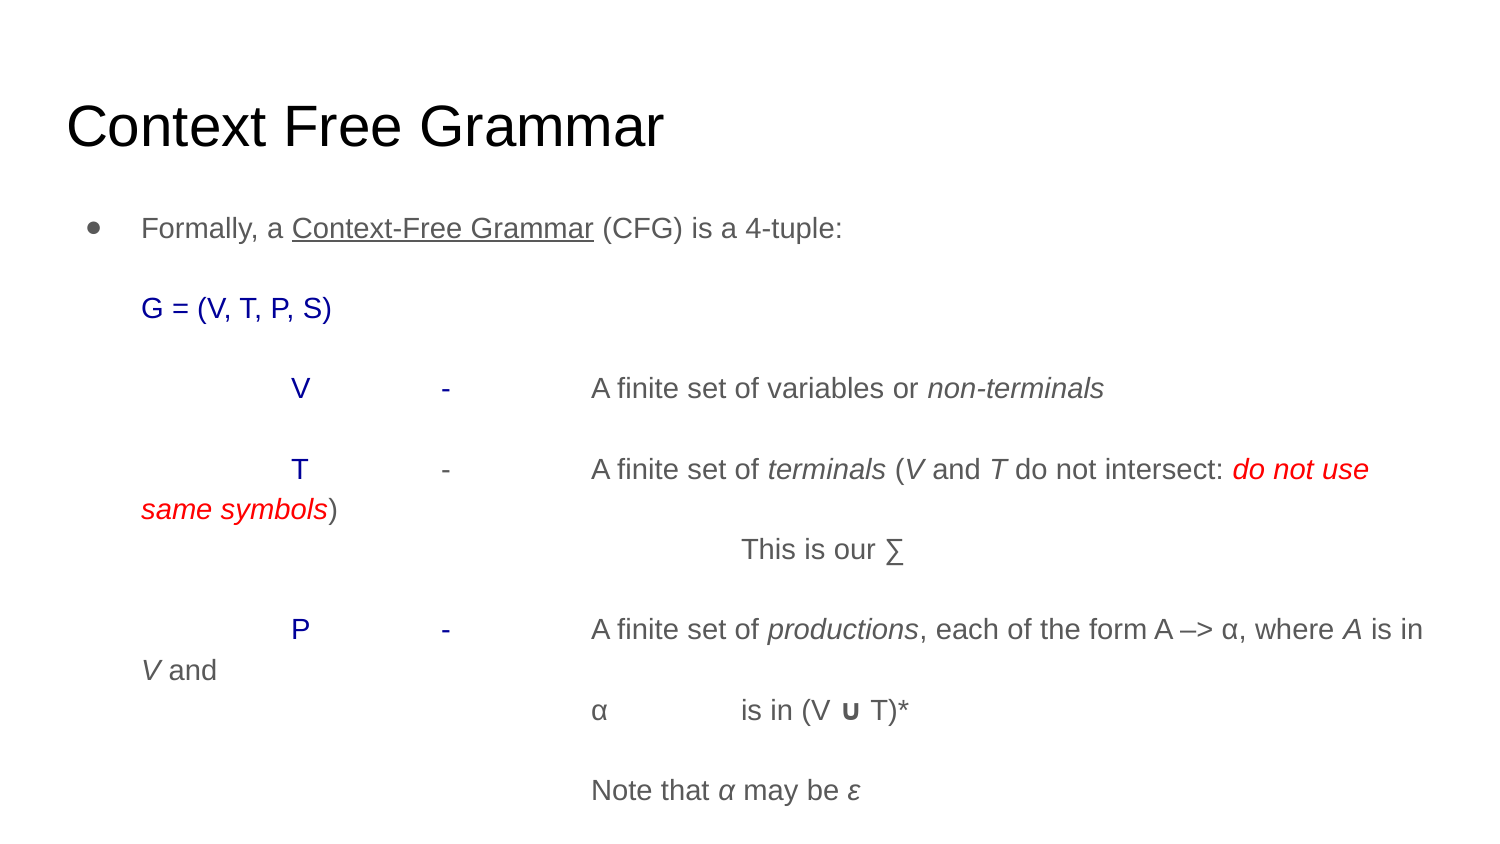

# Context Free Grammar
Formally, a Context-Free Grammar (CFG) is a 4-tuple:

	G = (V, T, P, S)

		V	-	A finite set of variables or non-terminals

		T	-	A finite set of terminals (V and T do not intersect: do not use same symbols)
					This is our ∑

		P	-	A finite set of productions, each of the form A –> α, where A is in V and
				α	is in (V ∪ T)*

				Note that α may be ε

		S	-	A starting non-terminal (S is in V)